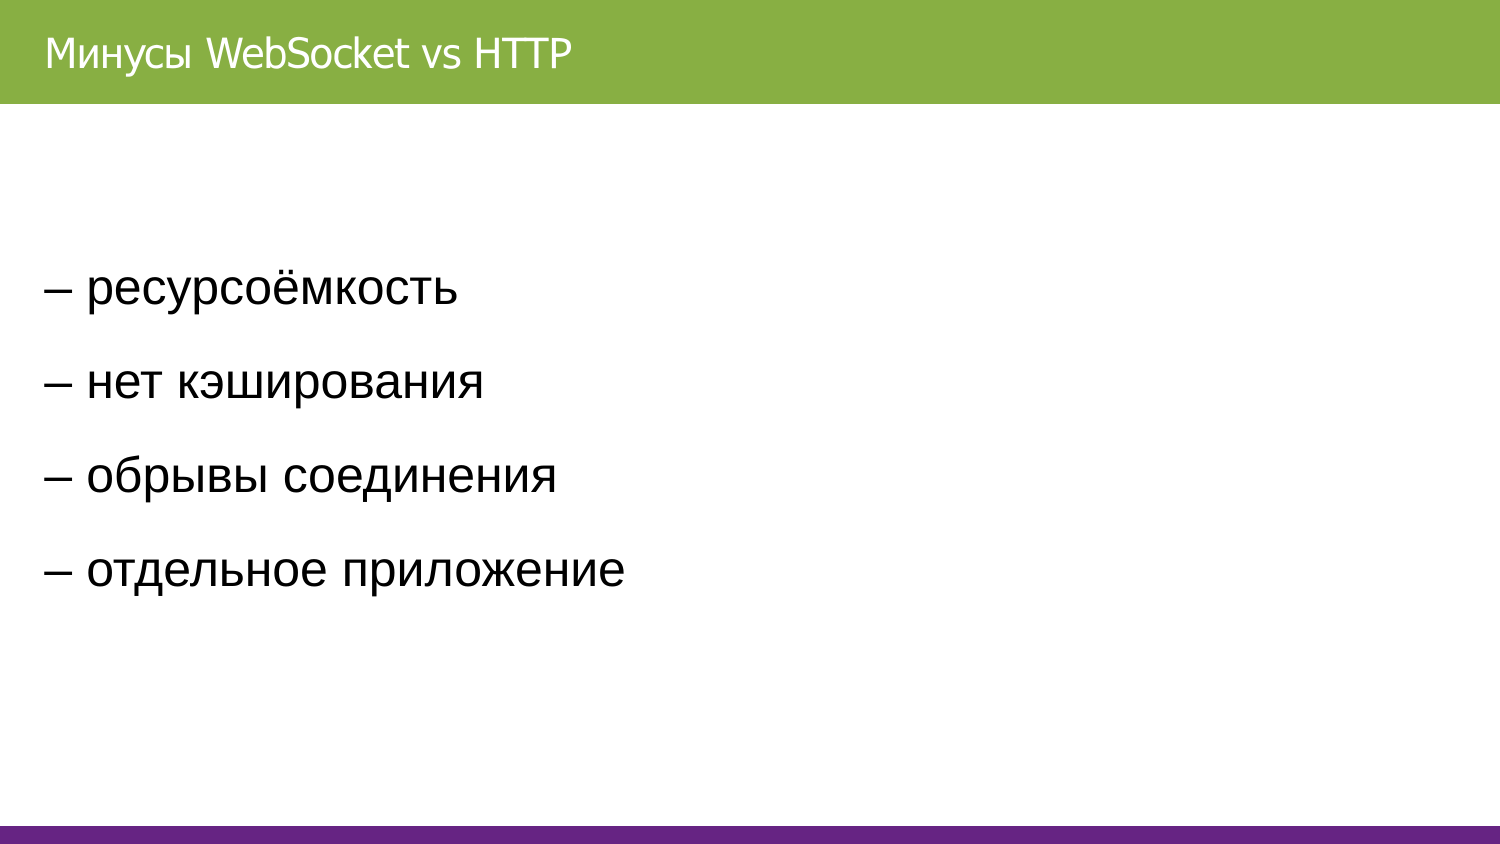

Минусы WebSocket vs HTTP

– ресурсоёмкость
– нет кэширования
– обрывы соединения
– отдельное приложение